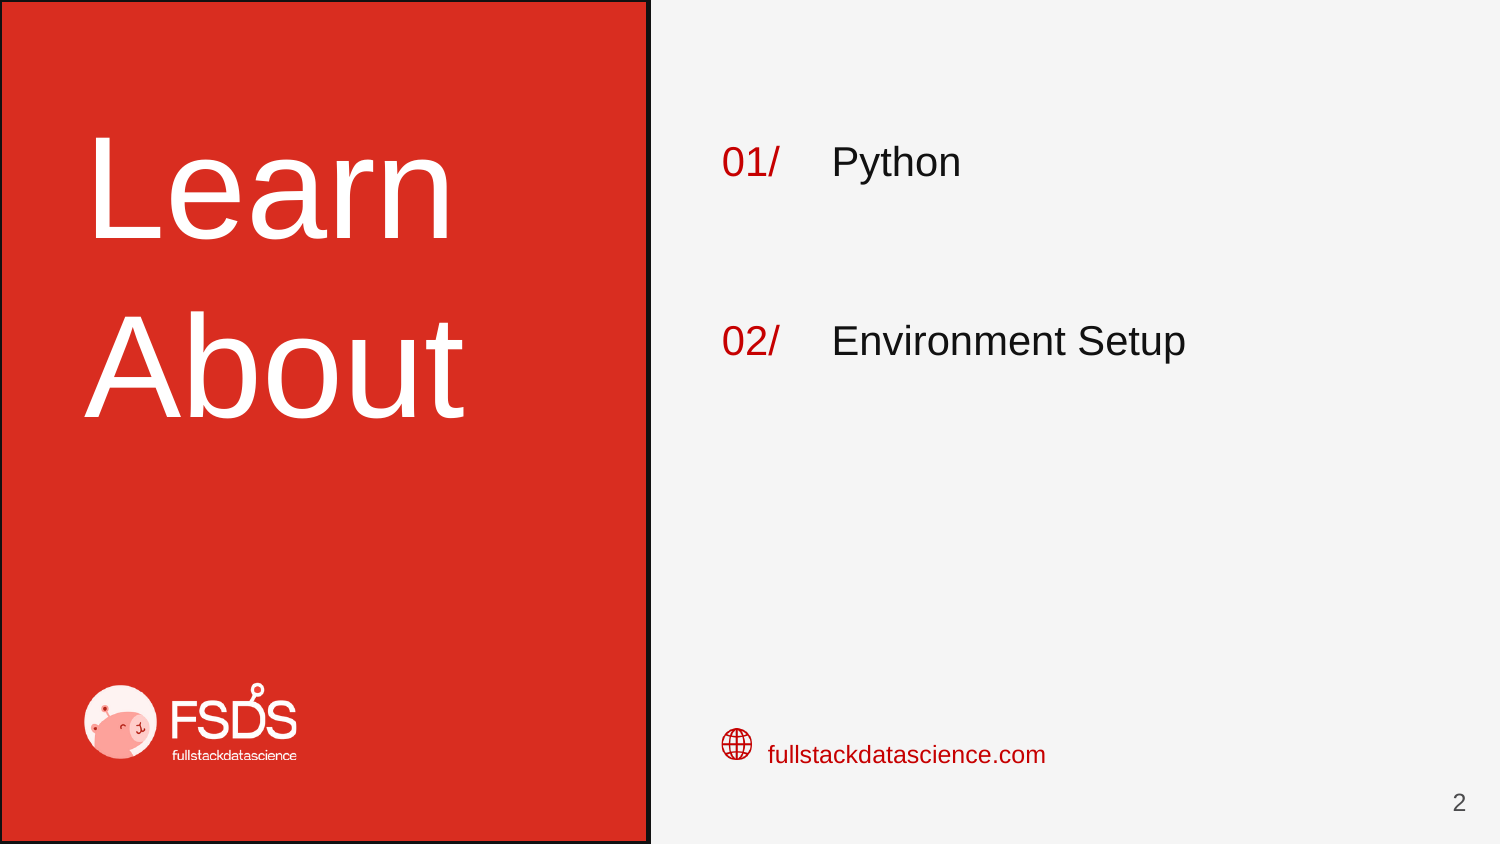

Learn
About
01/
Python
Environment Setup
02/

fullstackdatascience.com

2